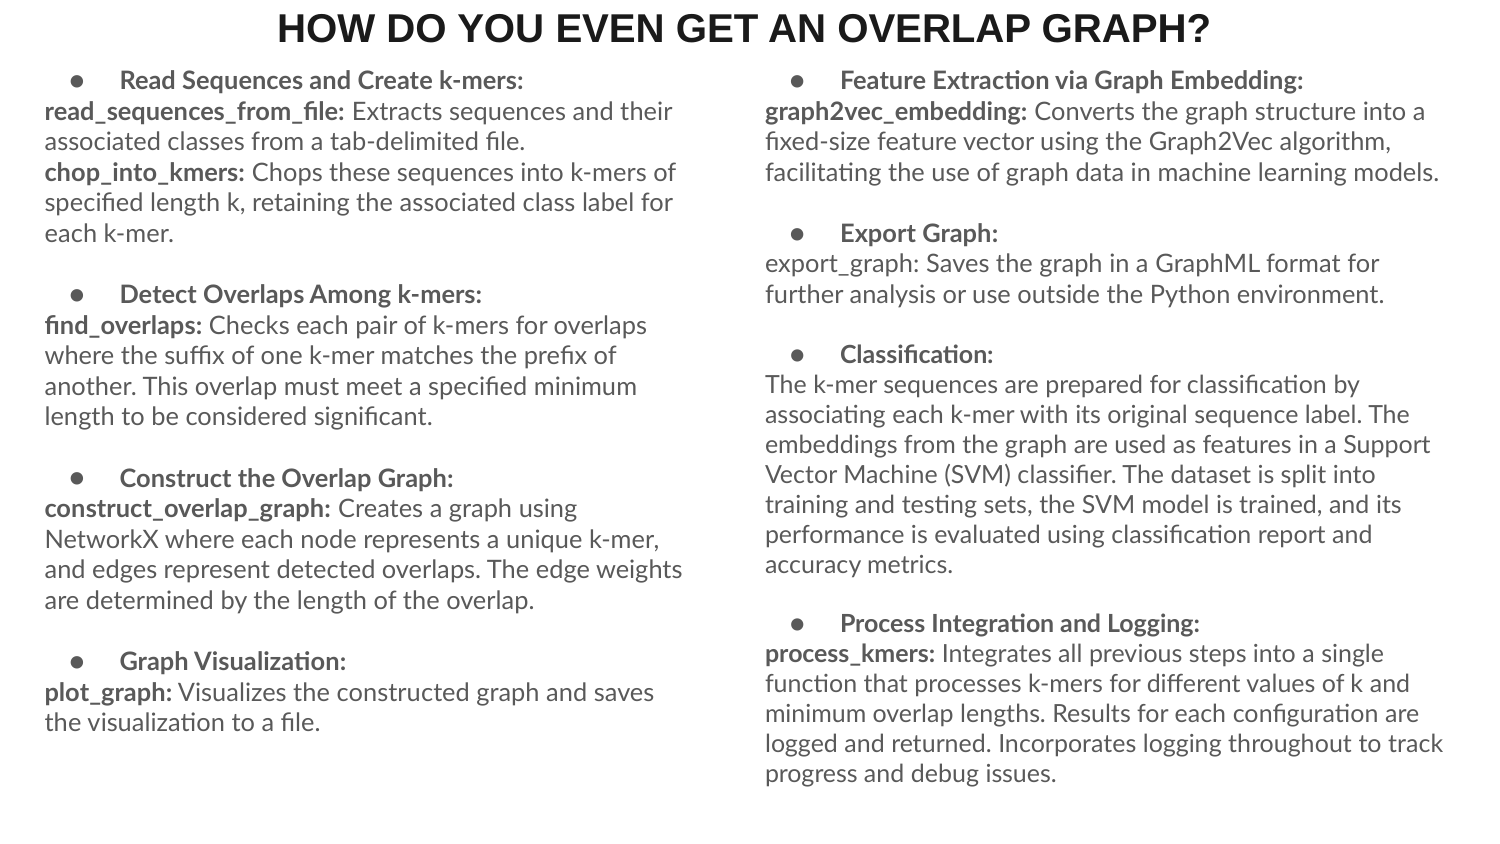

HOW DO YOU EVEN GET AN OVERLAP GRAPH?

Read Sequences and Create k-mers:
read_sequences_from_file: Extracts sequences and their associated classes from a tab-delimited file.
chop_into_kmers: Chops these sequences into k-mers of specified length k, retaining the associated class label for each k-mer.

Detect Overlaps Among k-mers:
find_overlaps: Checks each pair of k-mers for overlaps where the suffix of one k-mer matches the prefix of another. This overlap must meet a specified minimum length to be considered significant.

Construct the Overlap Graph:
construct_overlap_graph: Creates a graph using NetworkX where each node represents a unique k-mer, and edges represent detected overlaps. The edge weights are determined by the length of the overlap.

Graph Visualization:
plot_graph: Visualizes the constructed graph and saves the visualization to a file.
Feature Extraction via Graph Embedding:
graph2vec_embedding: Converts the graph structure into a fixed-size feature vector using the Graph2Vec algorithm, facilitating the use of graph data in machine learning models.

Export Graph:
export_graph: Saves the graph in a GraphML format for further analysis or use outside the Python environment.

Classification:
The k-mer sequences are prepared for classification by associating each k-mer with its original sequence label. The embeddings from the graph are used as features in a Support Vector Machine (SVM) classifier. The dataset is split into training and testing sets, the SVM model is trained, and its performance is evaluated using classification report and accuracy metrics.

Process Integration and Logging:
process_kmers: Integrates all previous steps into a single function that processes k-mers for different values of k and minimum overlap lengths. Results for each configuration are logged and returned. Incorporates logging throughout to track progress and debug issues.